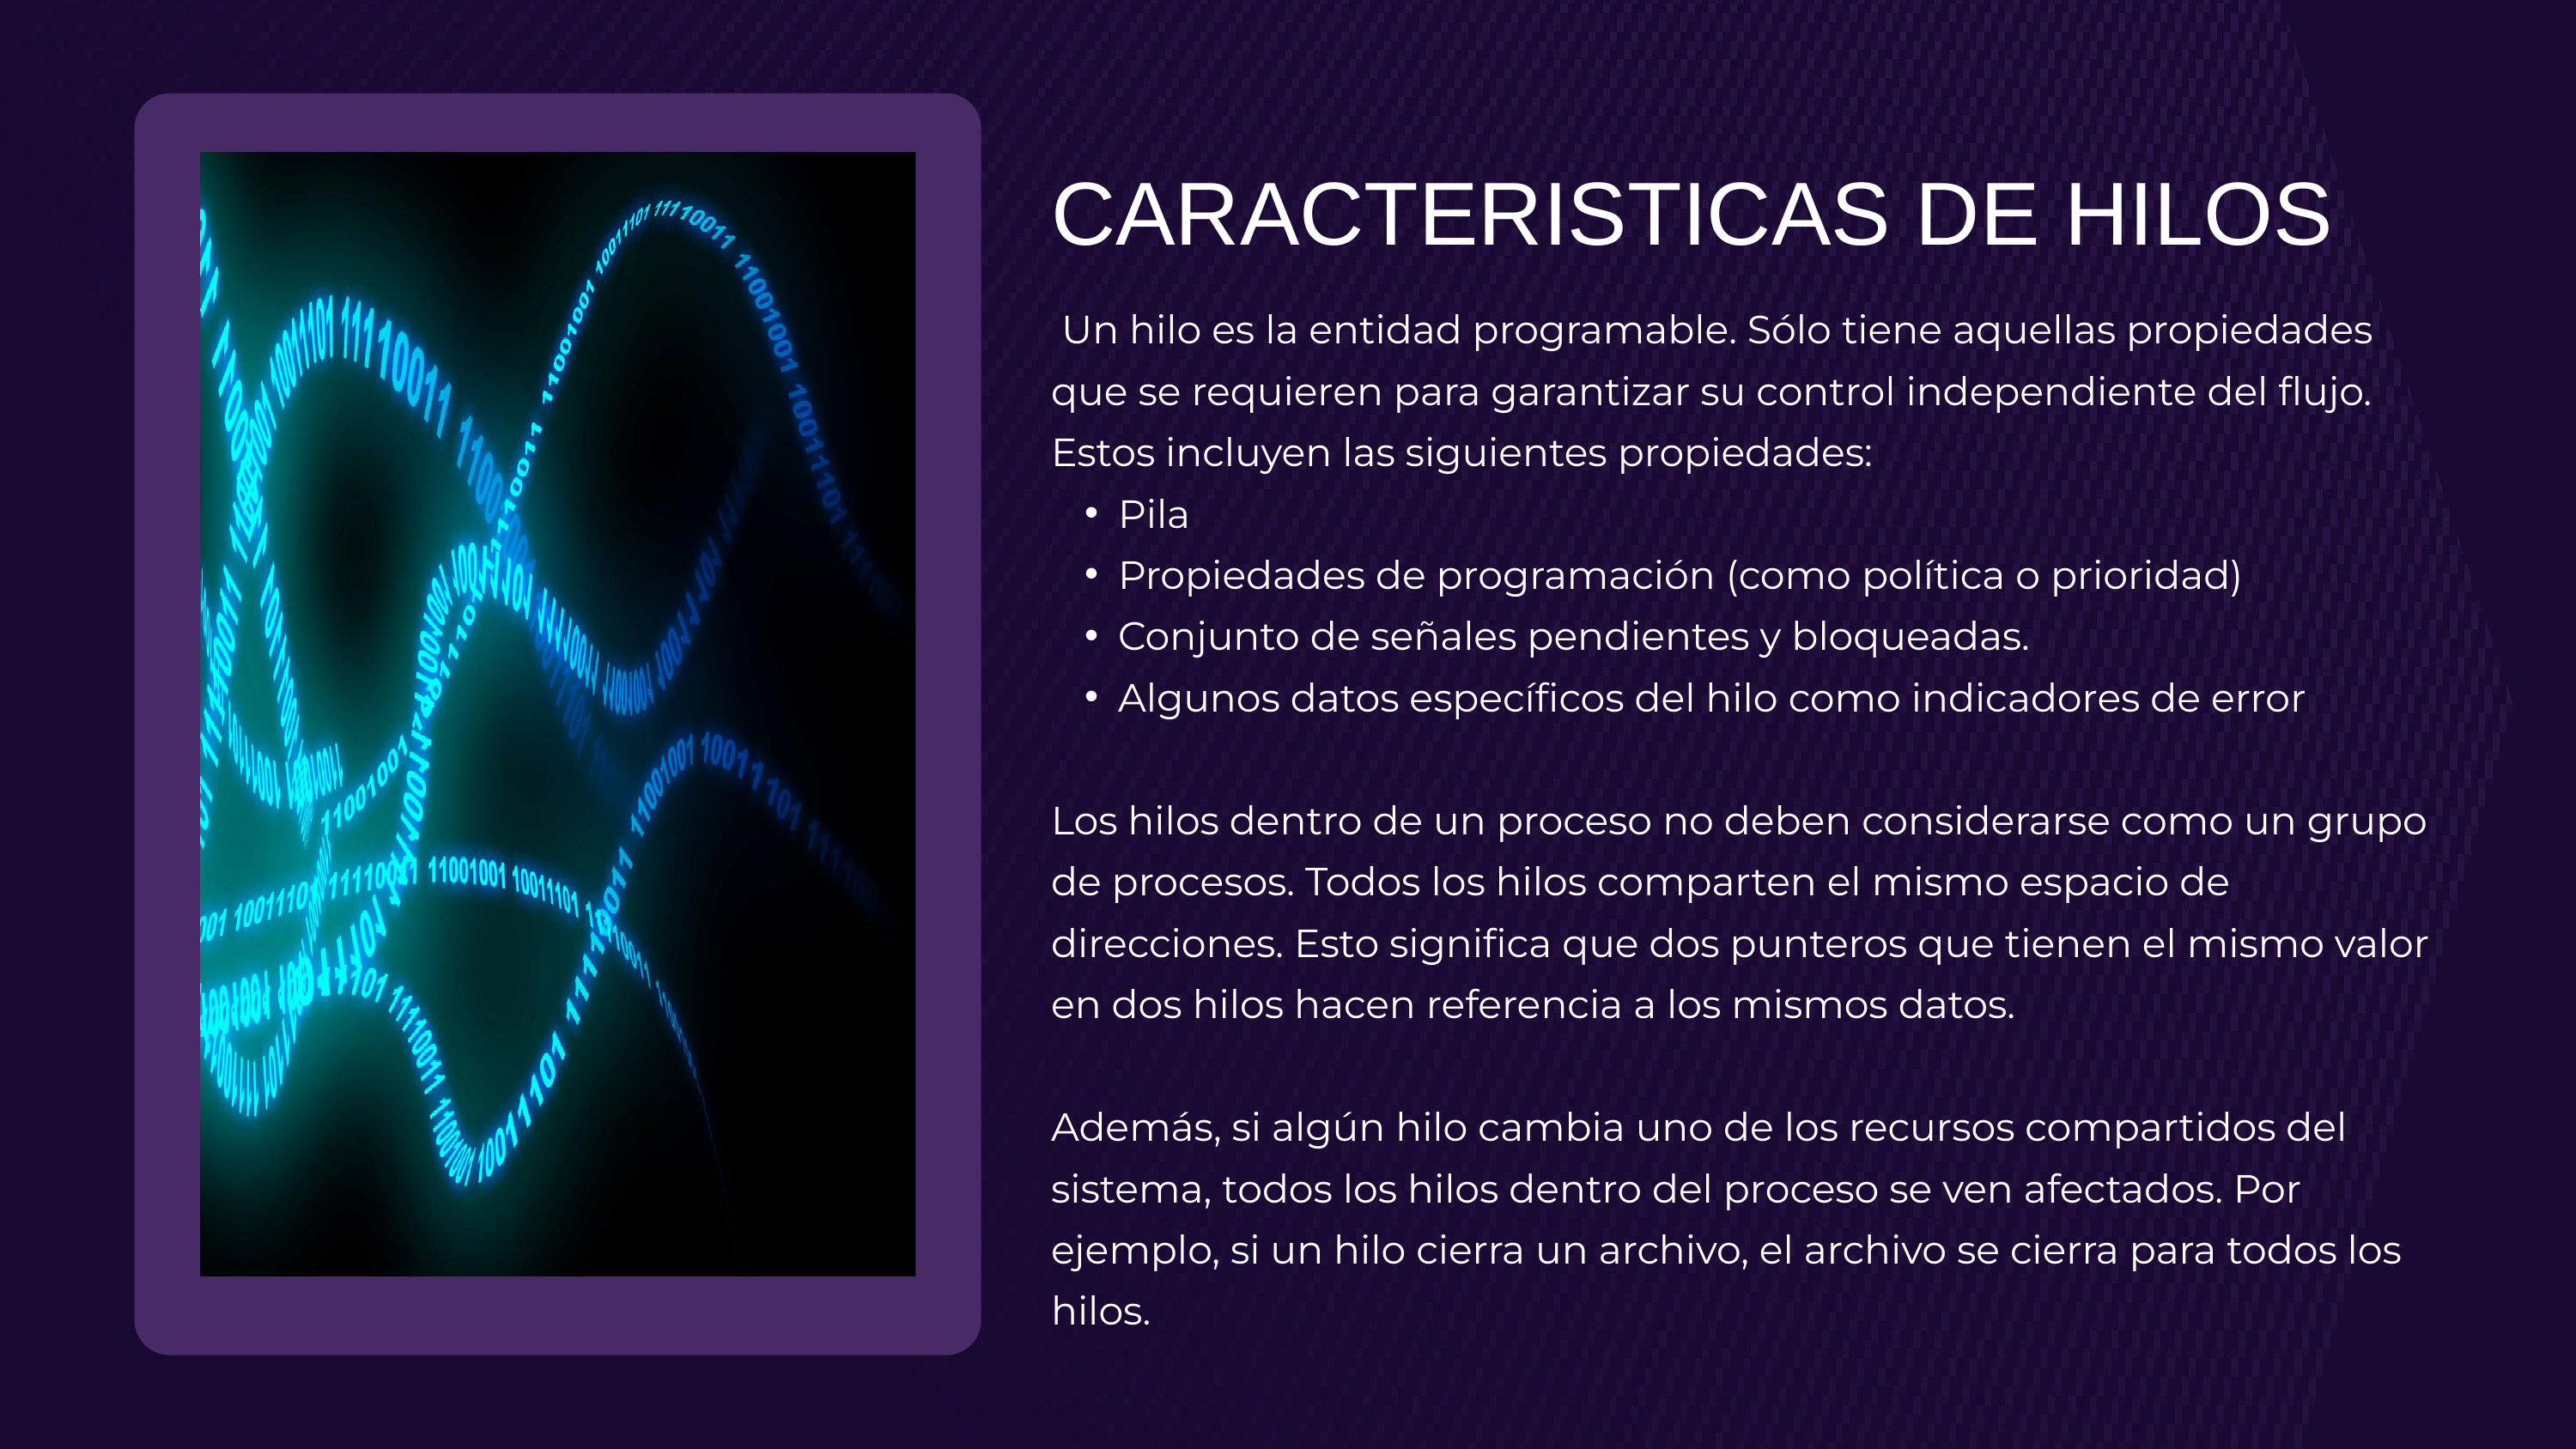

CARACTERISTICAS DE HILOS
 Un hilo es la entidad programable. Sólo tiene aquellas propiedades que se requieren para garantizar su control independiente del flujo. Estos incluyen las siguientes propiedades:
Pila
Propiedades de programación (como política o prioridad)
Conjunto de señales pendientes y bloqueadas.
Algunos datos específicos del hilo como indicadores de error

Los hilos dentro de un proceso no deben considerarse como un grupo de procesos. Todos los hilos comparten el mismo espacio de direcciones. Esto significa que dos punteros que tienen el mismo valor en dos hilos hacen referencia a los mismos datos.

Además, si algún hilo cambia uno de los recursos compartidos del sistema, todos los hilos dentro del proceso se ven afectados. Por ejemplo, si un hilo cierra un archivo, el archivo se cierra para todos los hilos.